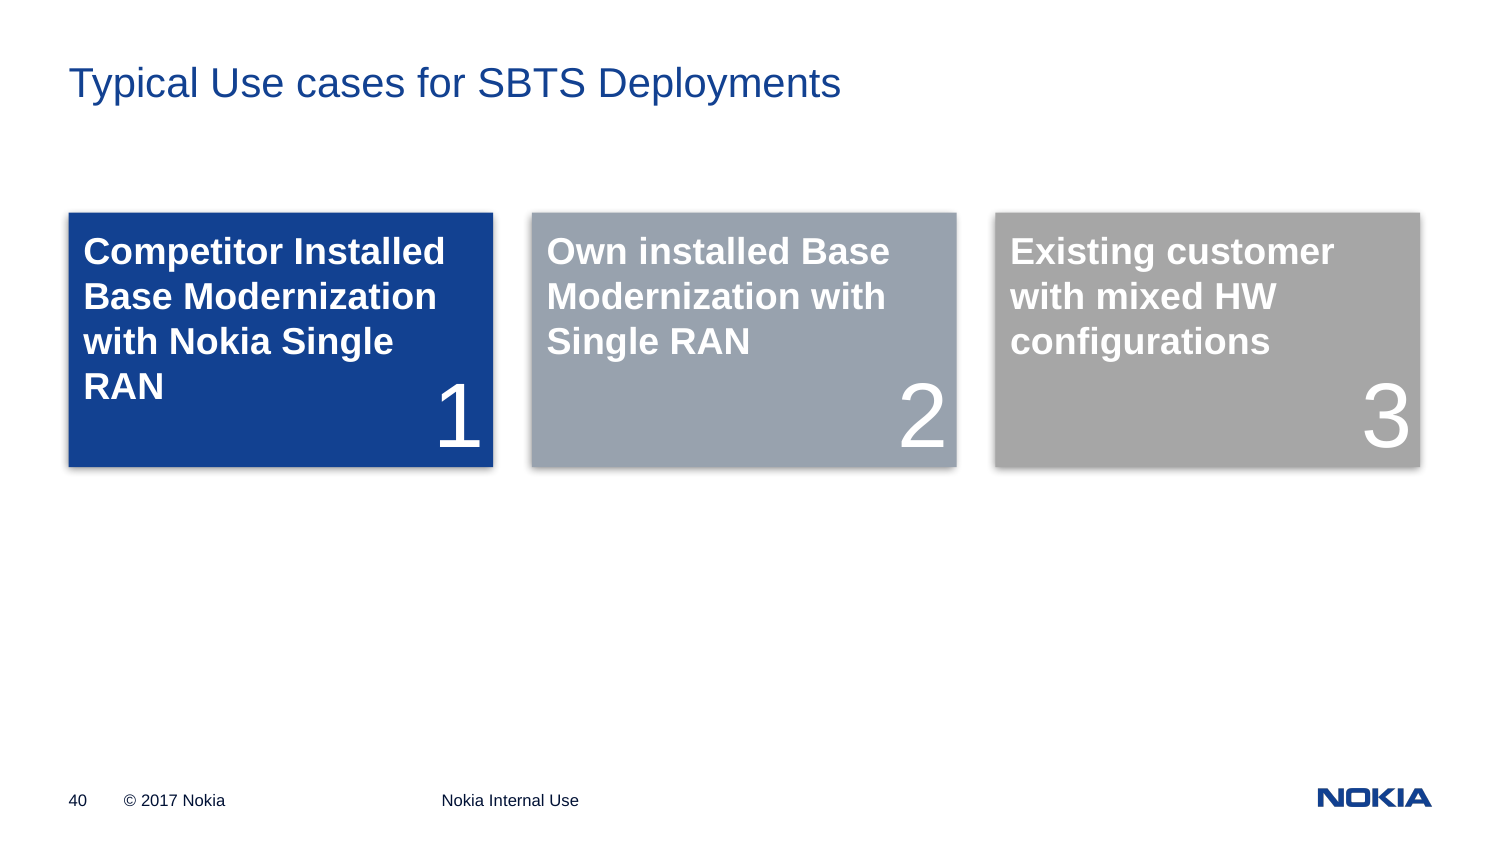

Typical Use cases for SBTS Deployments
Competitor Installed Base Modernization with Nokia Single RAN
Own installed Base Modernization with Single RAN
Existing customer with mixed HW configurations
1
2
3
Nokia Internal Use